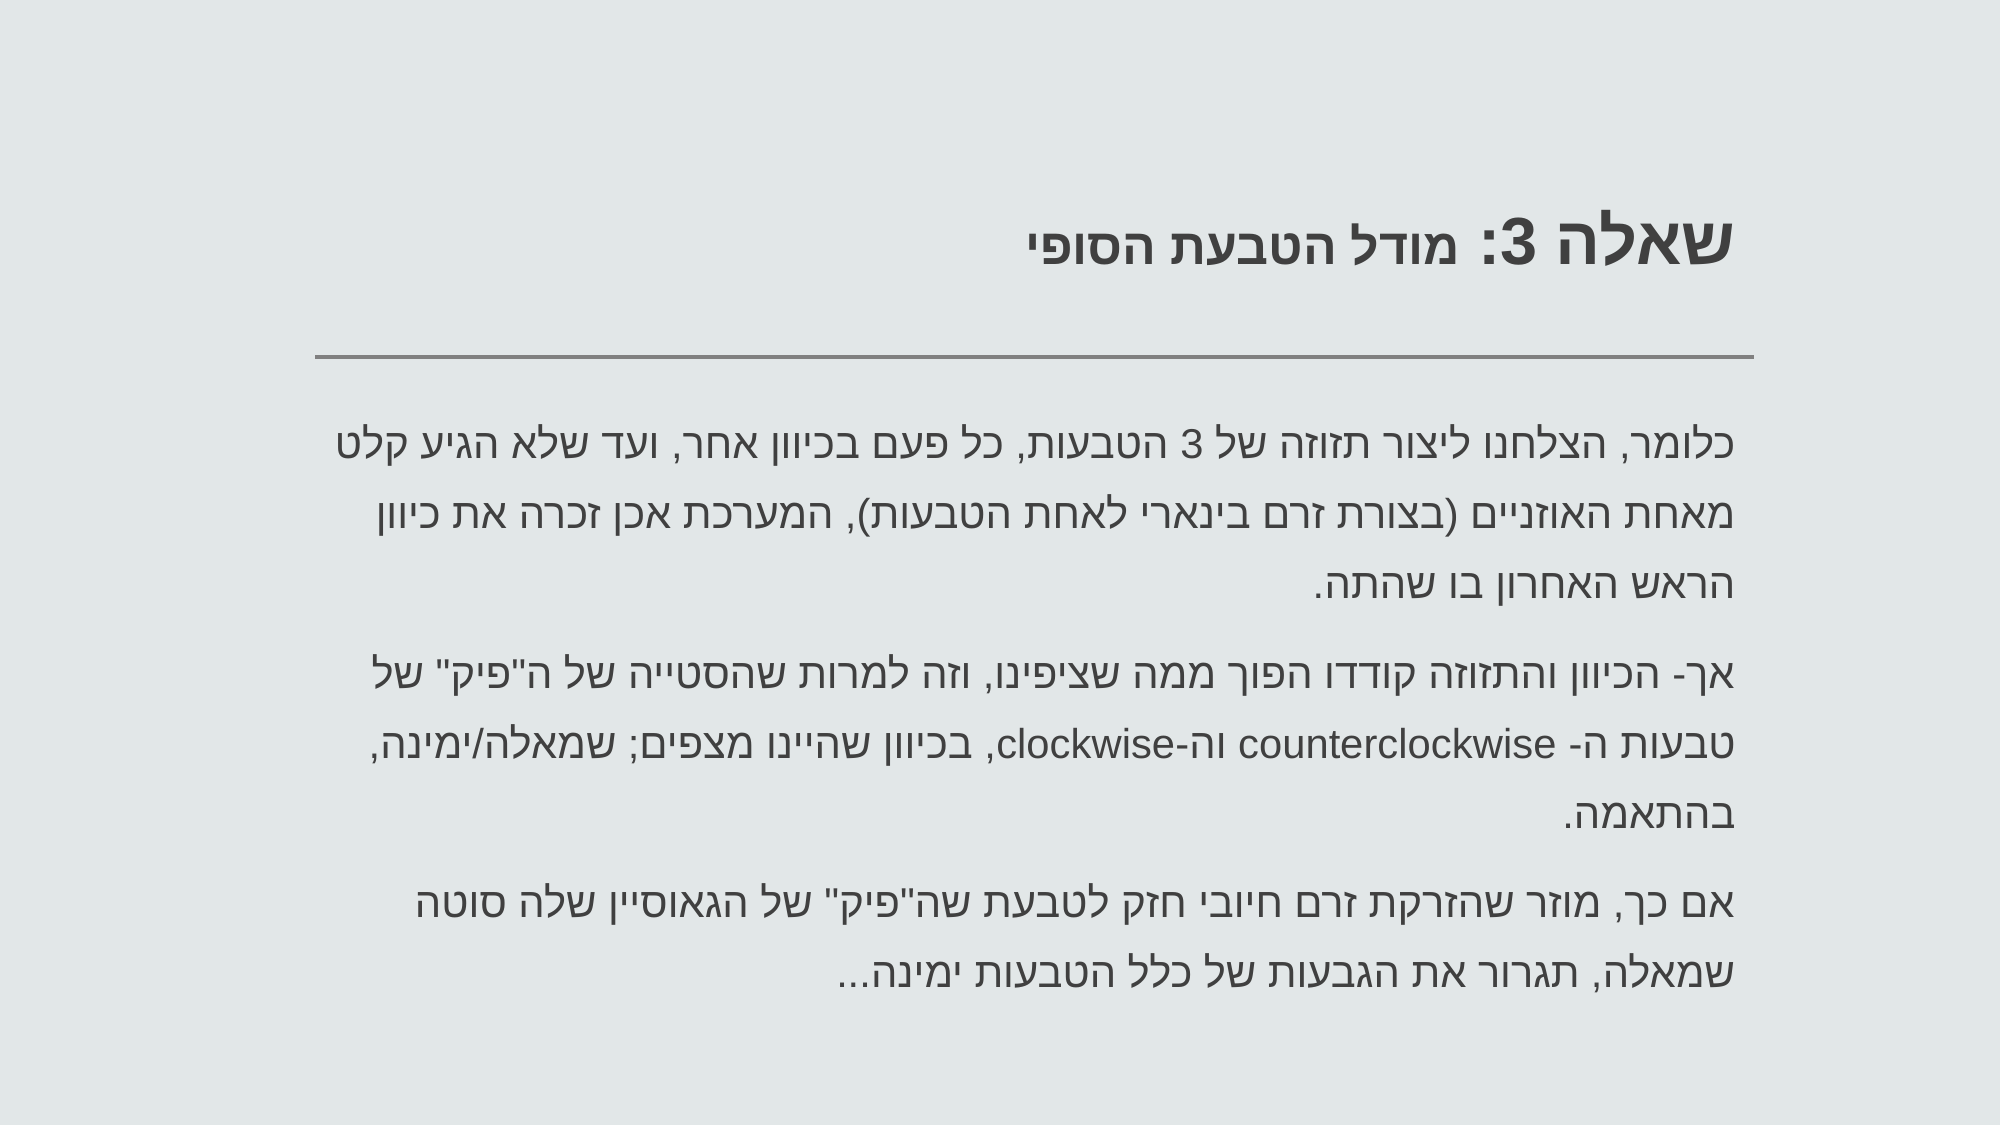

# שאלה 3: מודל הטבעת הסופי
כלומר, הצלחנו ליצור תזוזה של 3 הטבעות, כל פעם בכיוון אחר, ועד שלא הגיע קלט מאחת האוזניים (בצורת זרם בינארי לאחת הטבעות), המערכת אכן זכרה את כיוון הראש האחרון בו שהתה.
אך- הכיוון והתזוזה קודדו הפוך ממה שציפינו, וזה למרות שהסטייה של ה"פיק" של טבעות ה- counterclockwise וה-clockwise, בכיוון שהיינו מצפים; שמאלה/ימינה, בהתאמה.
אם כך, מוזר שהזרקת זרם חיובי חזק לטבעת שה"פיק" של הגאוסיין שלה סוטה שמאלה, תגרור את הגבעות של כלל הטבעות ימינה...